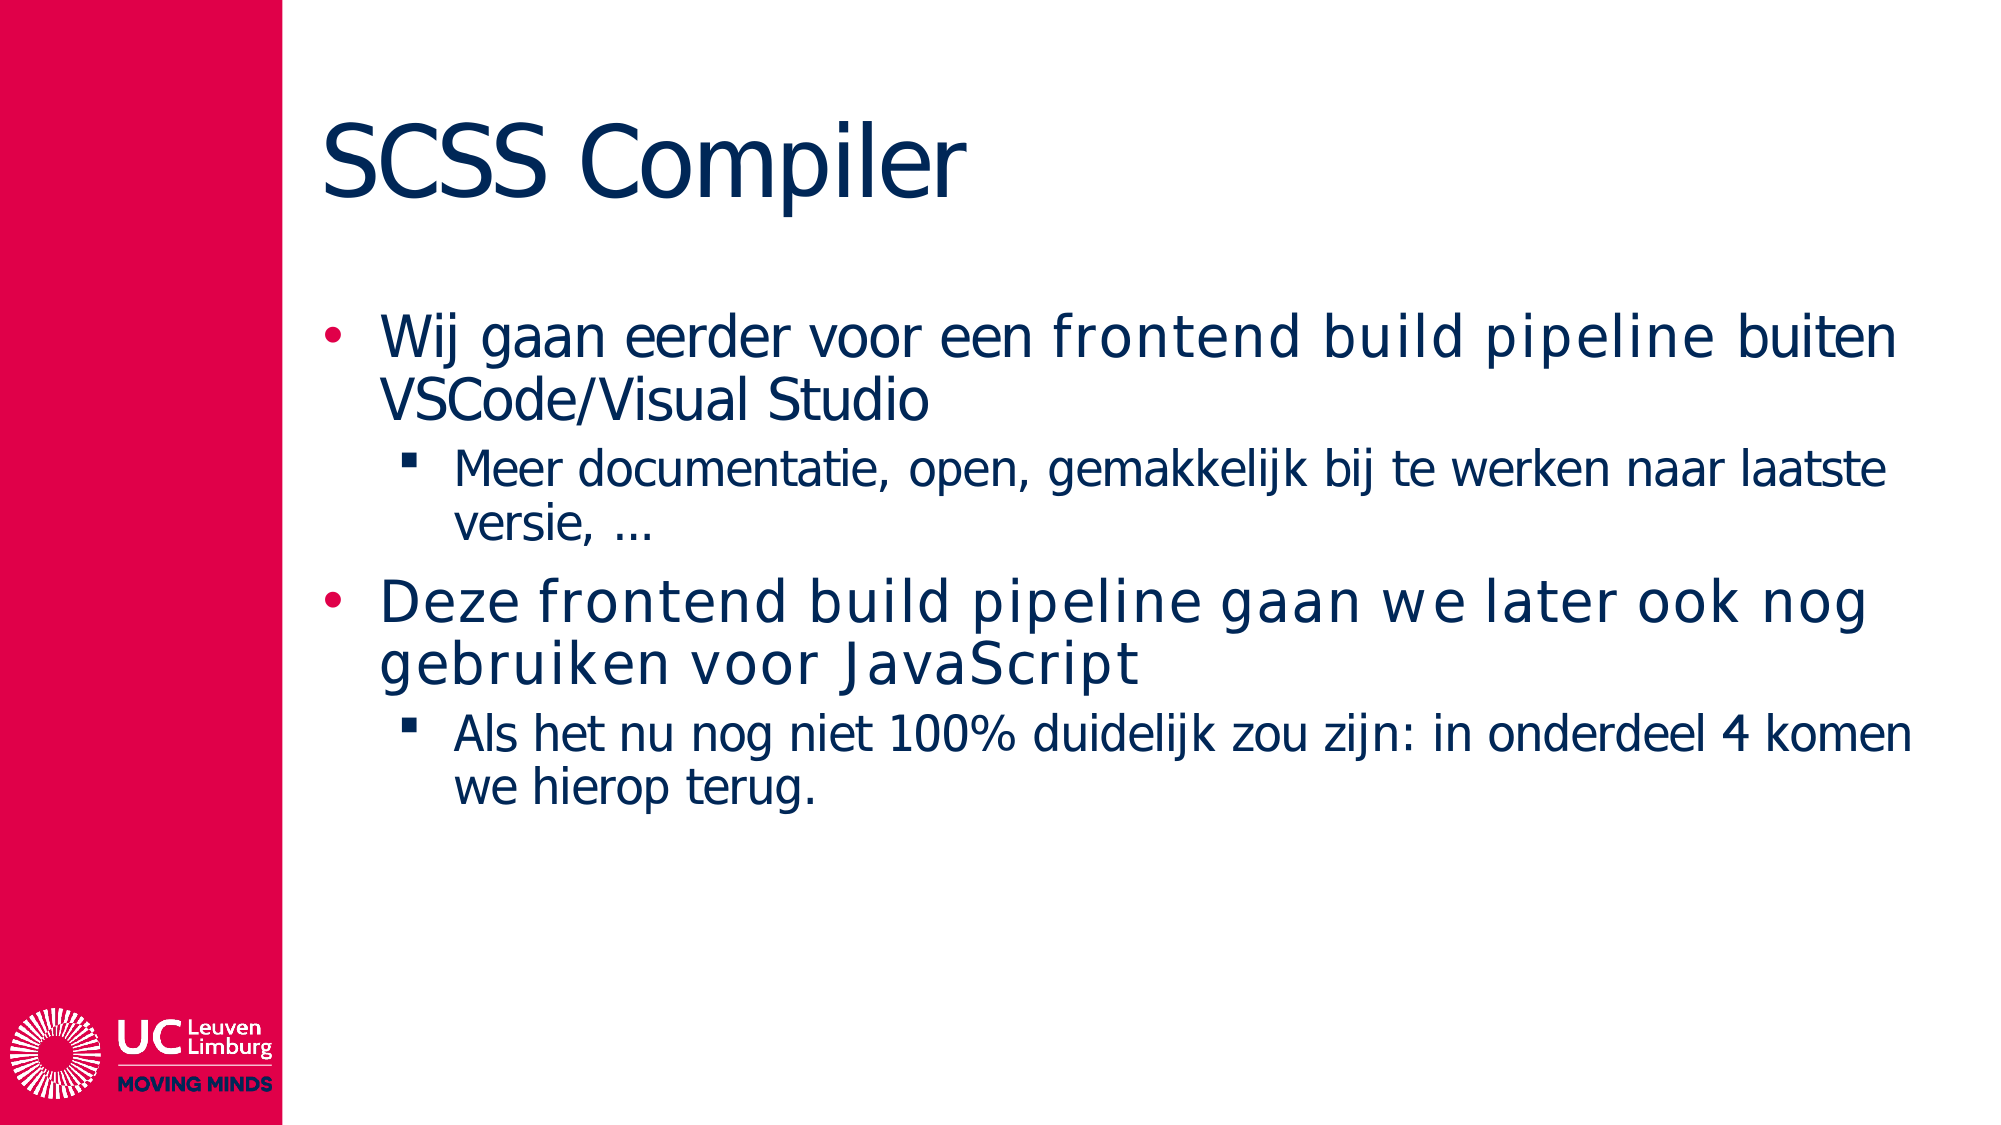

# SCSS Compiler
Wij gaan eerder voor een frontend build pipeline buiten VSCode/Visual Studio
Meer documentatie, open, gemakkelijk bij te werken naar laatste versie, …
Deze frontend build pipeline gaan we later ook nog gebruiken voor JavaScript
Als het nu nog niet 100% duidelijk zou zijn: in onderdeel 4 komen we hierop terug.